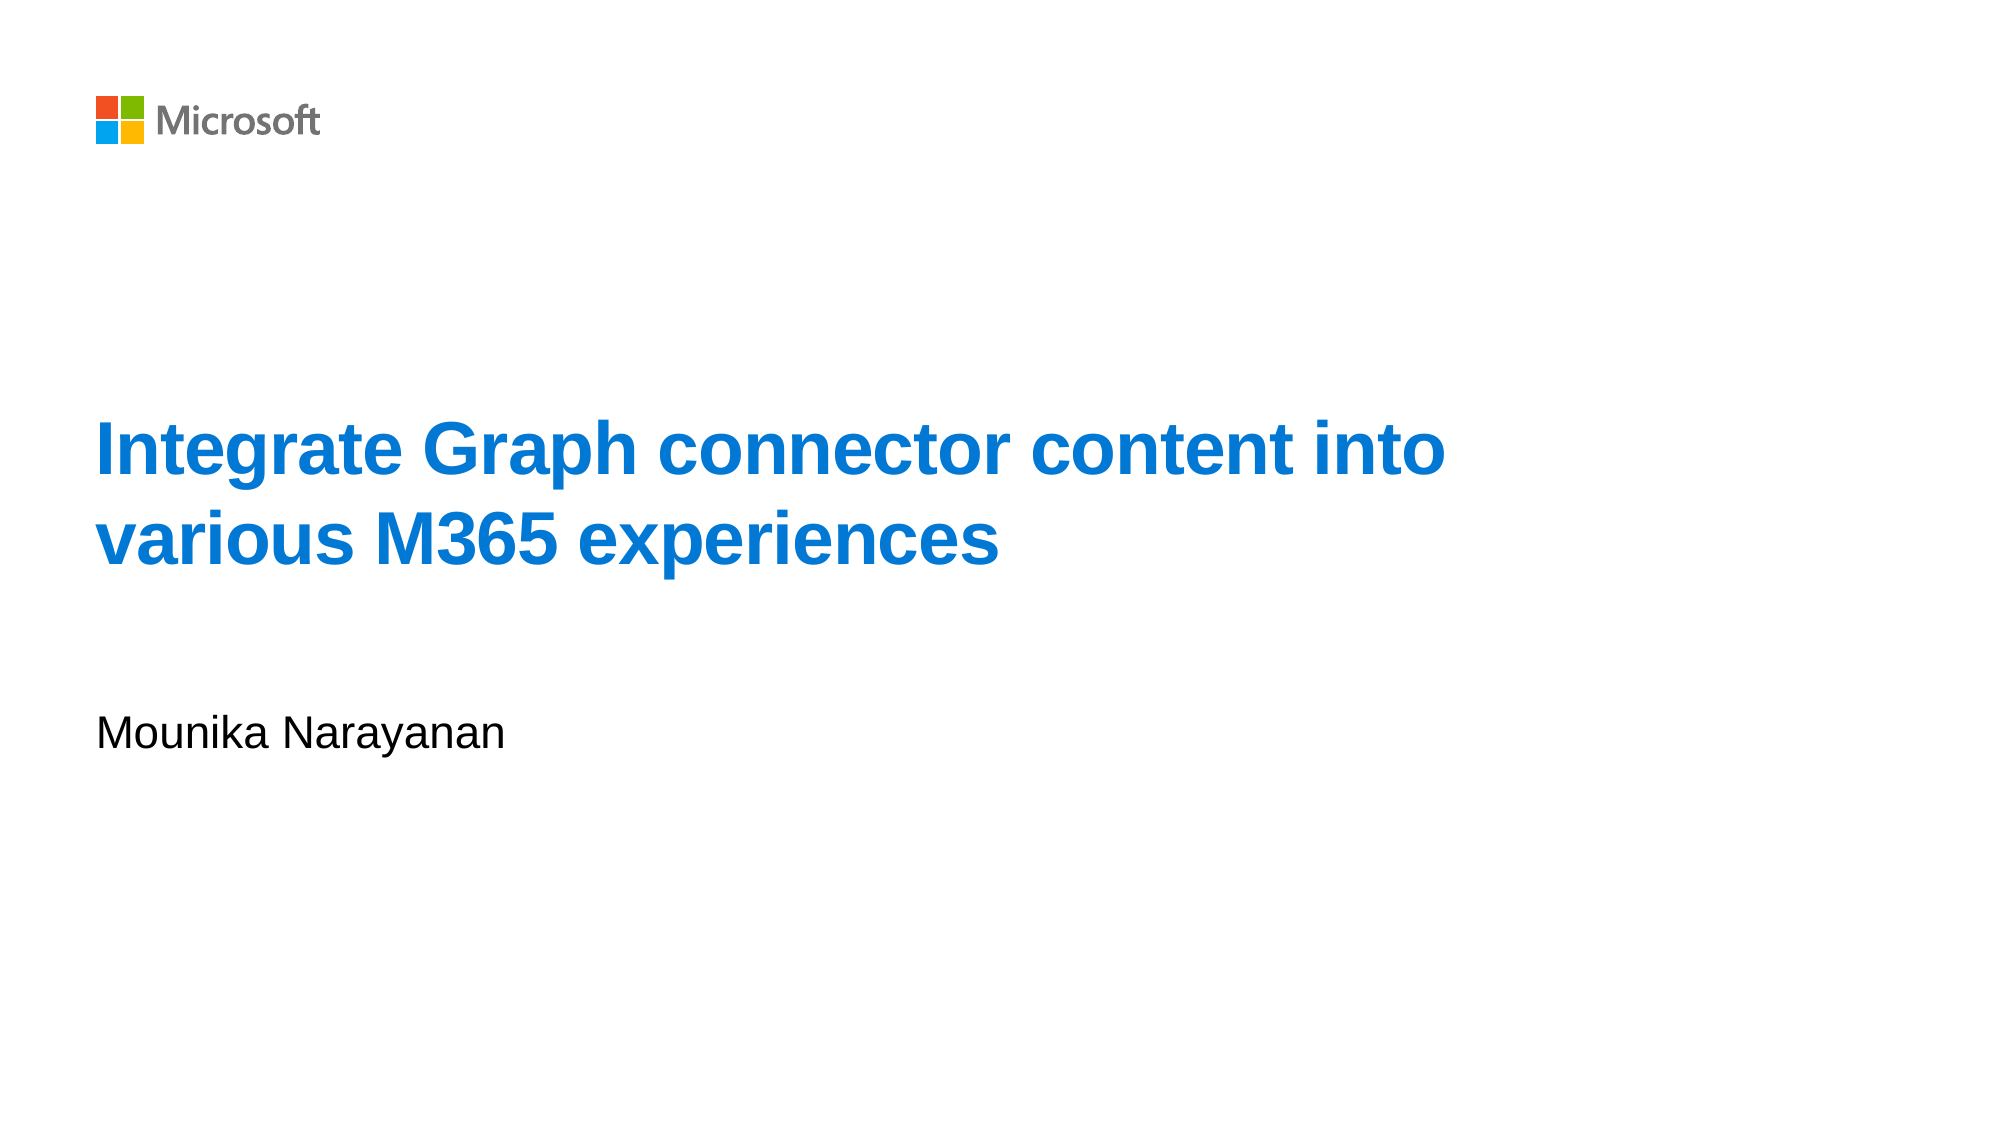

# Integrate Graph connector content into various M365 experiences
Mounika Narayanan